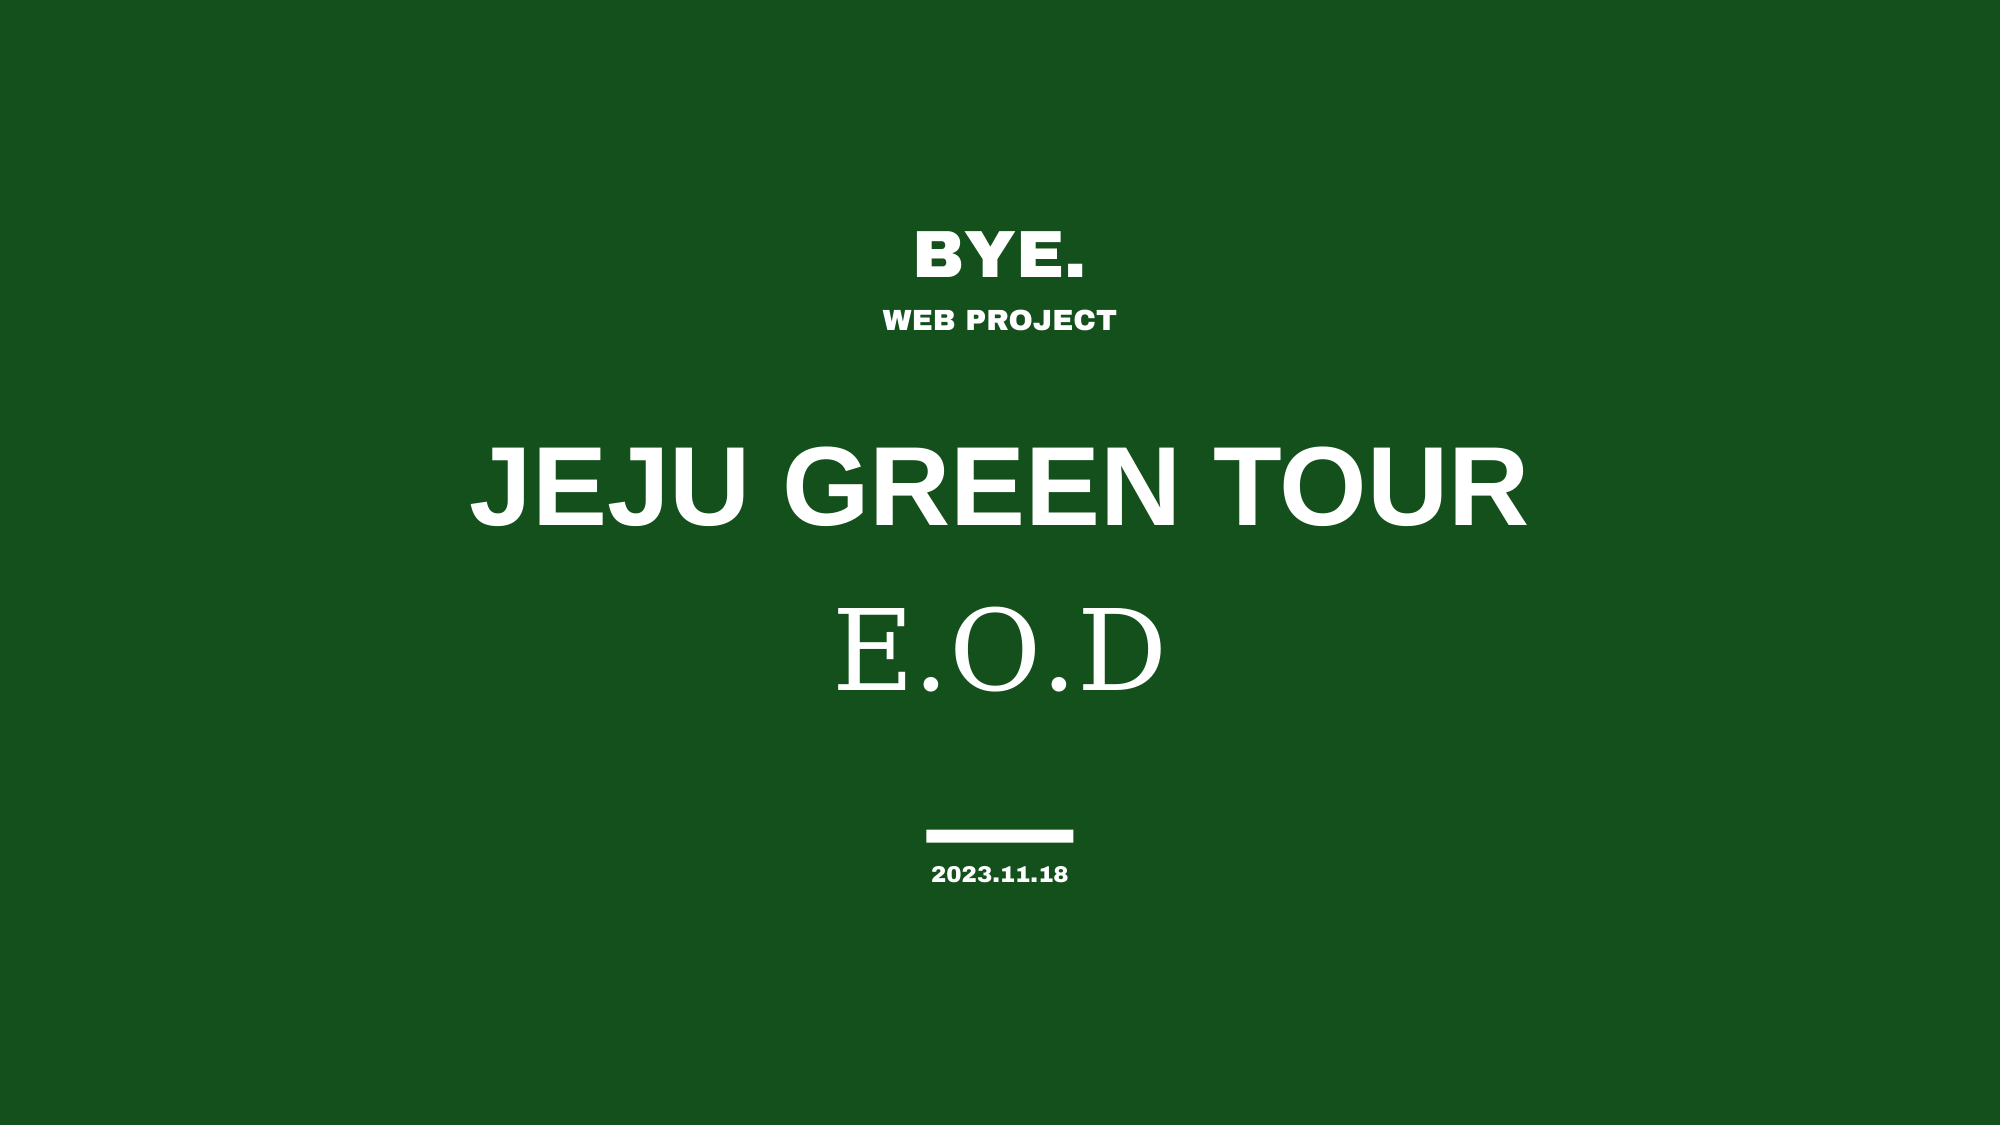

BYE.
WEB PROJECT
JEJU GREEN TOUR

E.O.D

2023.11.18